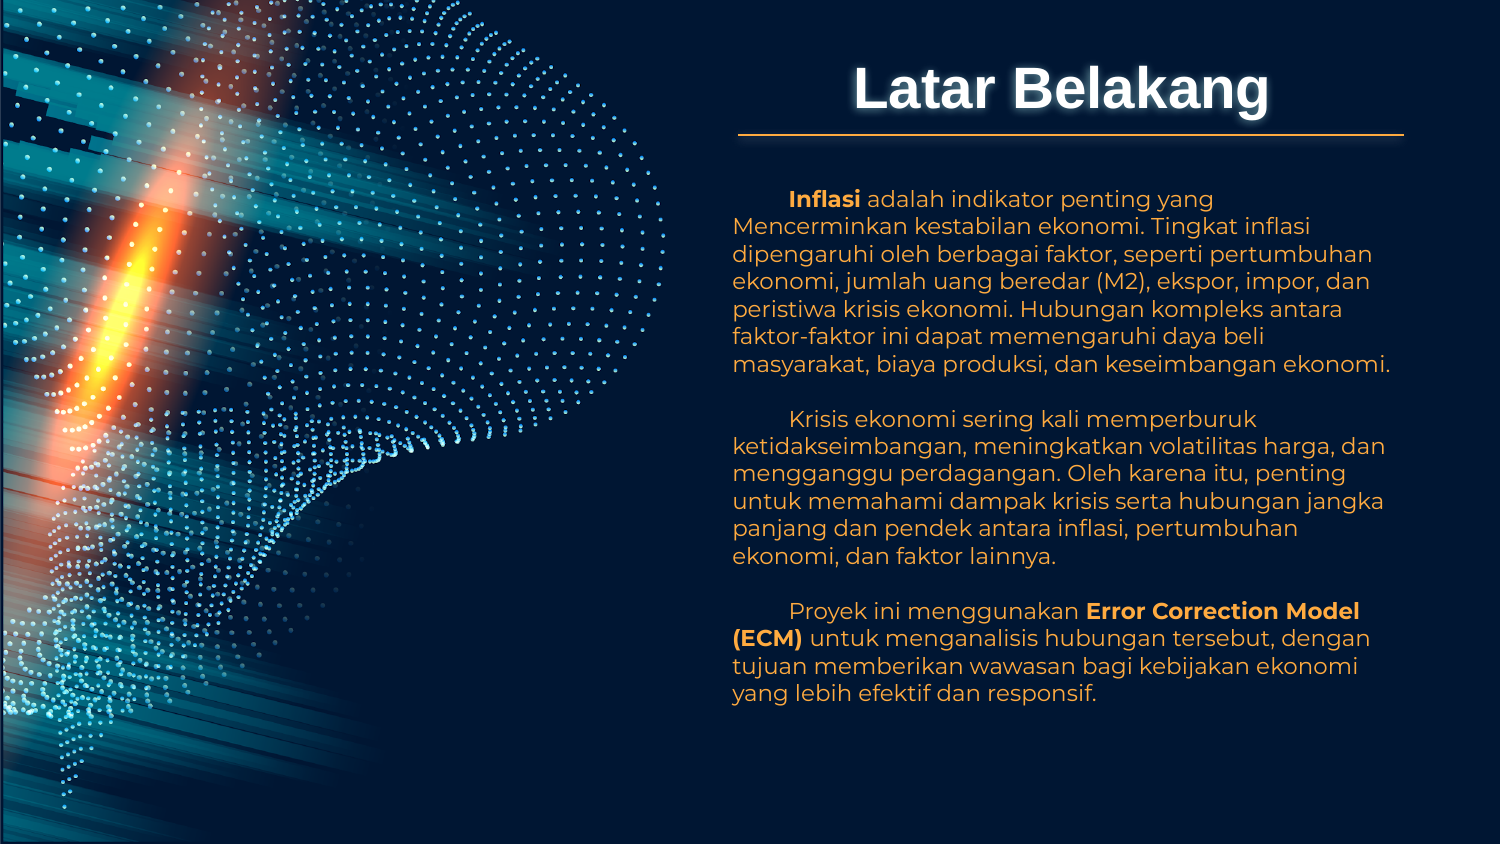

# Latar Belakang
	Inflasi adalah indikator penting yang
Mencerminkan kestabilan ekonomi. Tingkat inflasi
dipengaruhi oleh berbagai faktor, seperti pertumbuhan
ekonomi, jumlah uang beredar (M2), ekspor, impor, dan
peristiwa krisis ekonomi. Hubungan kompleks antara
faktor-faktor ini dapat memengaruhi daya beli
masyarakat, biaya produksi, dan keseimbangan ekonomi.

	Krisis ekonomi sering kali memperburuk
ketidakseimbangan, meningkatkan volatilitas harga, dan
mengganggu perdagangan. Oleh karena itu, penting
untuk memahami dampak krisis serta hubungan jangka
panjang dan pendek antara inflasi, pertumbuhan
ekonomi, dan faktor lainnya.

	Proyek ini menggunakan Error Correction Model
(ECM) untuk menganalisis hubungan tersebut, dengan
tujuan memberikan wawasan bagi kebijakan ekonomi
yang lebih efektif dan responsif.